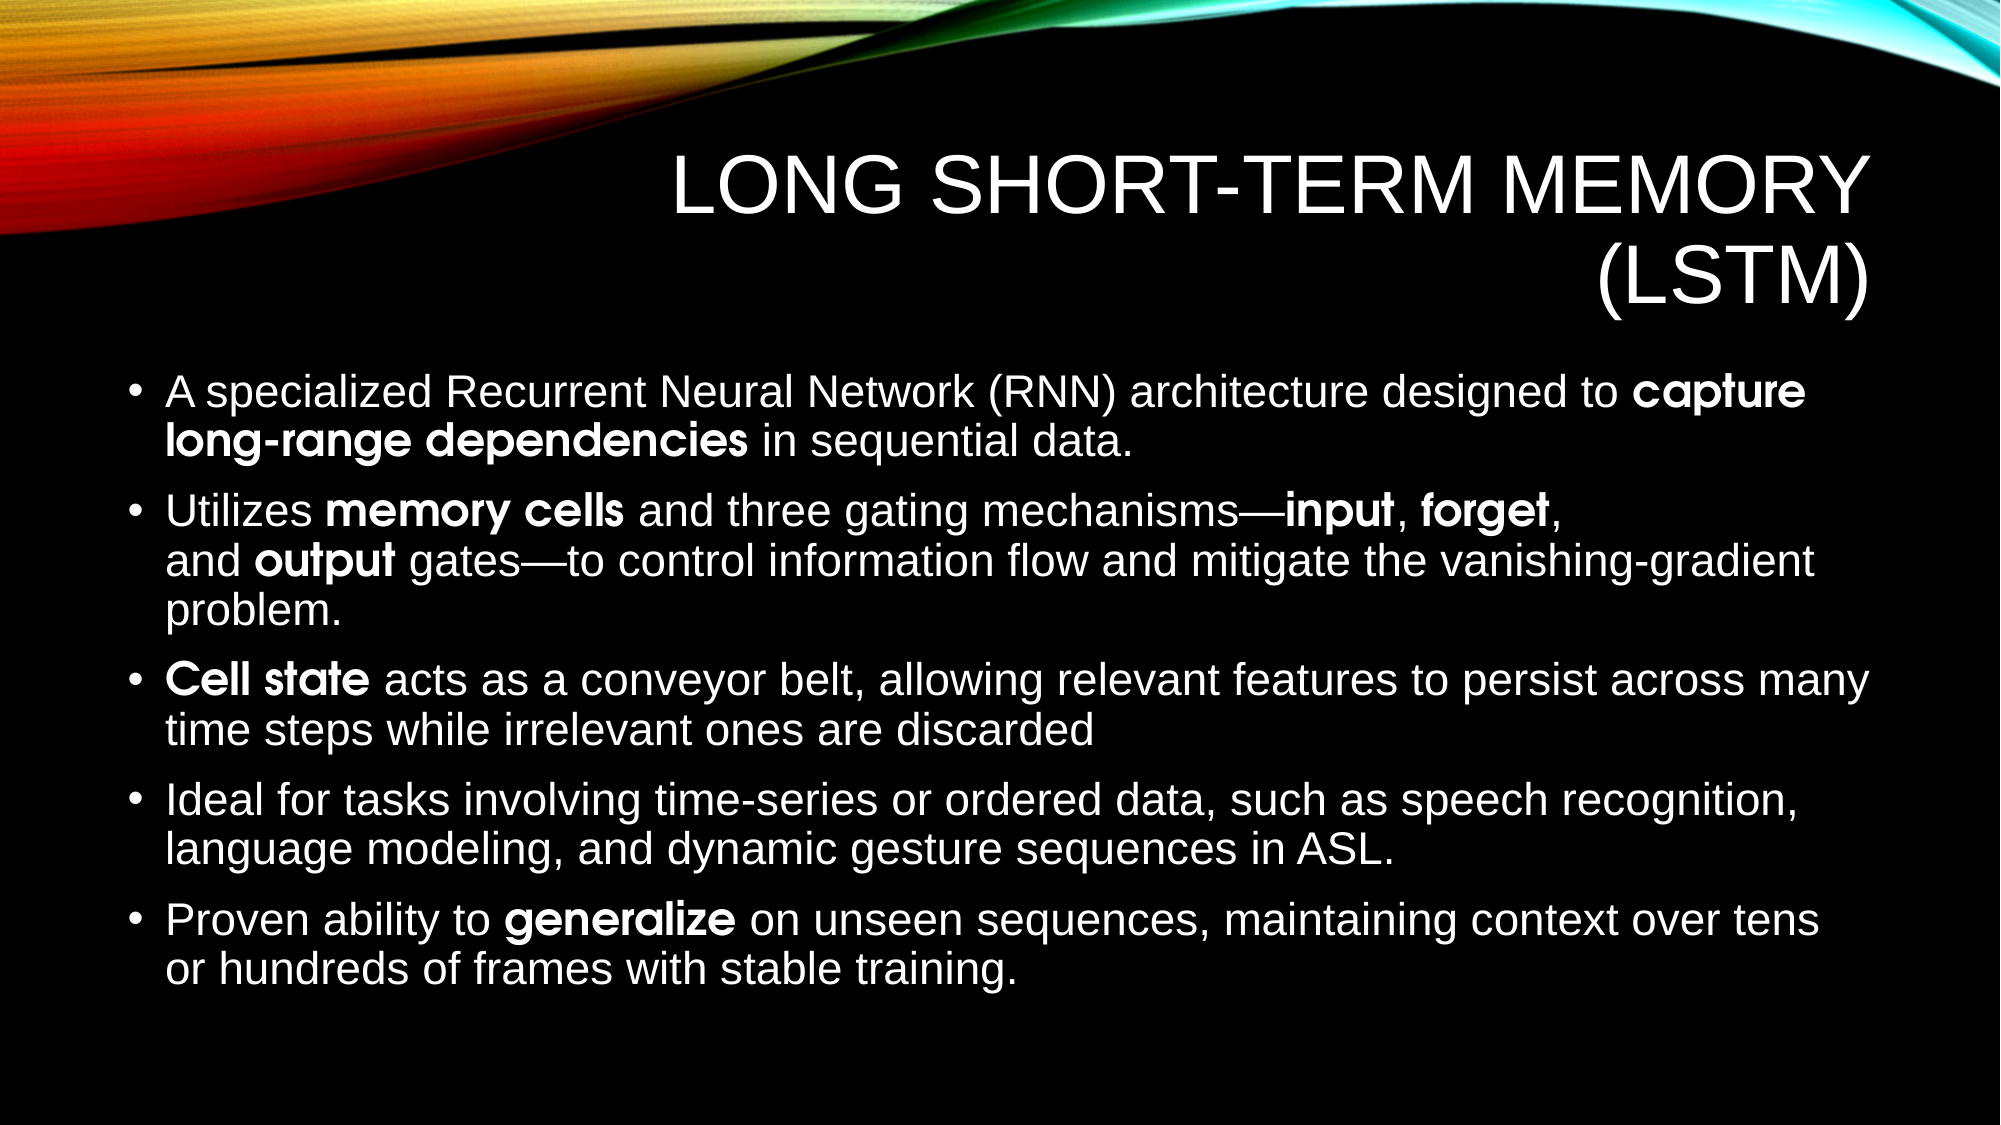

# Long Short-Term Memory (LSTM)
A specialized Recurrent Neural Network (RNN) architecture designed to capture long-range dependencies in sequential data.
Utilizes memory cells and three gating mechanisms—input, forget, and output gates—to control information flow and mitigate the vanishing-gradient problem.
Cell state acts as a conveyor belt, allowing relevant features to persist across many time steps while irrelevant ones are discarded.
Ideal for tasks involving time-series or ordered data, such as speech recognition, language modeling, and dynamic gesture sequences in ASL.
Proven ability to generalize on unseen sequences, maintaining context over tens or hundreds of frames with stable training.